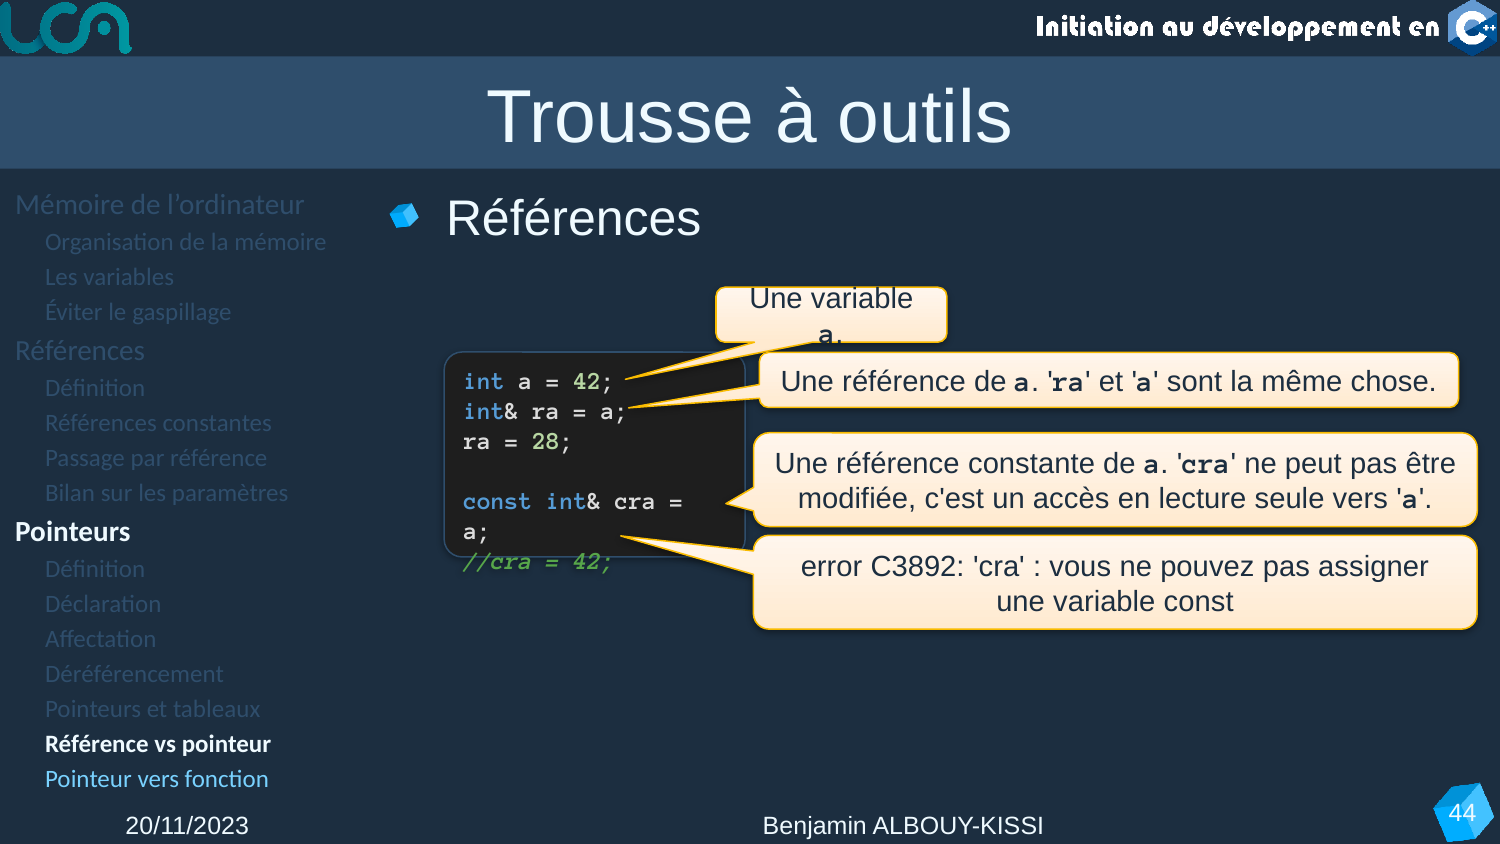

# Trousse à outils
Mémoire de l’ordinateur
Organisation de la mémoire
Les variables
Éviter le gaspillage
Références
Définition
Références constantes
Passage par référence
Bilan sur les paramètres
Pointeurs
Définition
Déclaration
Affectation
Déréférencement
Pointeurs et tableaux
Référence vs pointeur
Pointeur vers fonction
Références
Une variable a.
int a = 42;
int& ra = a;
ra = 28;

const int& cra = a;
//cra = 42;
Une référence de a. 'ra' et 'a' sont la même chose.
Une référence constante de a. 'cra' ne peut pas être modifiée, c'est un accès en lecture seule vers 'a'.
error C3892: 'cra' : vous ne pouvez pas assigner une variable const
44
20/11/2023
Benjamin ALBOUY-KISSI